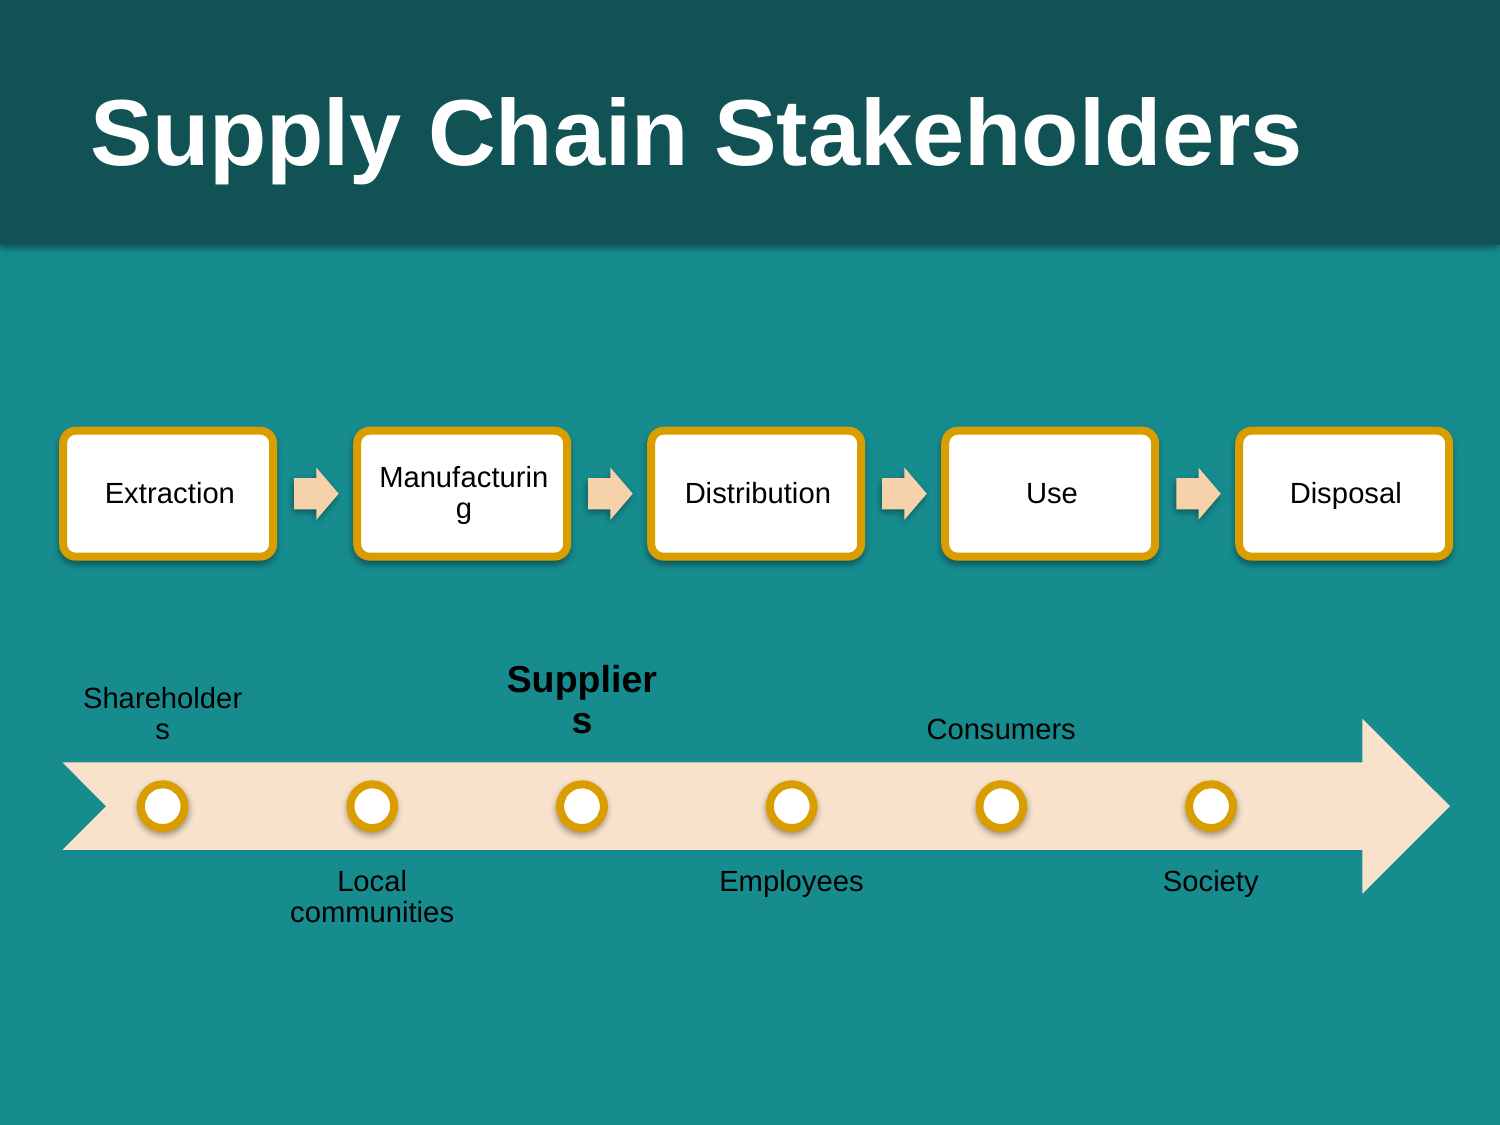

# Supply Chain Stakeholders
Extraction

Manufacturing

Distribution

Use

Disposal
Shareholders
Local communities
Suppliers
Employees
Consumers
Society